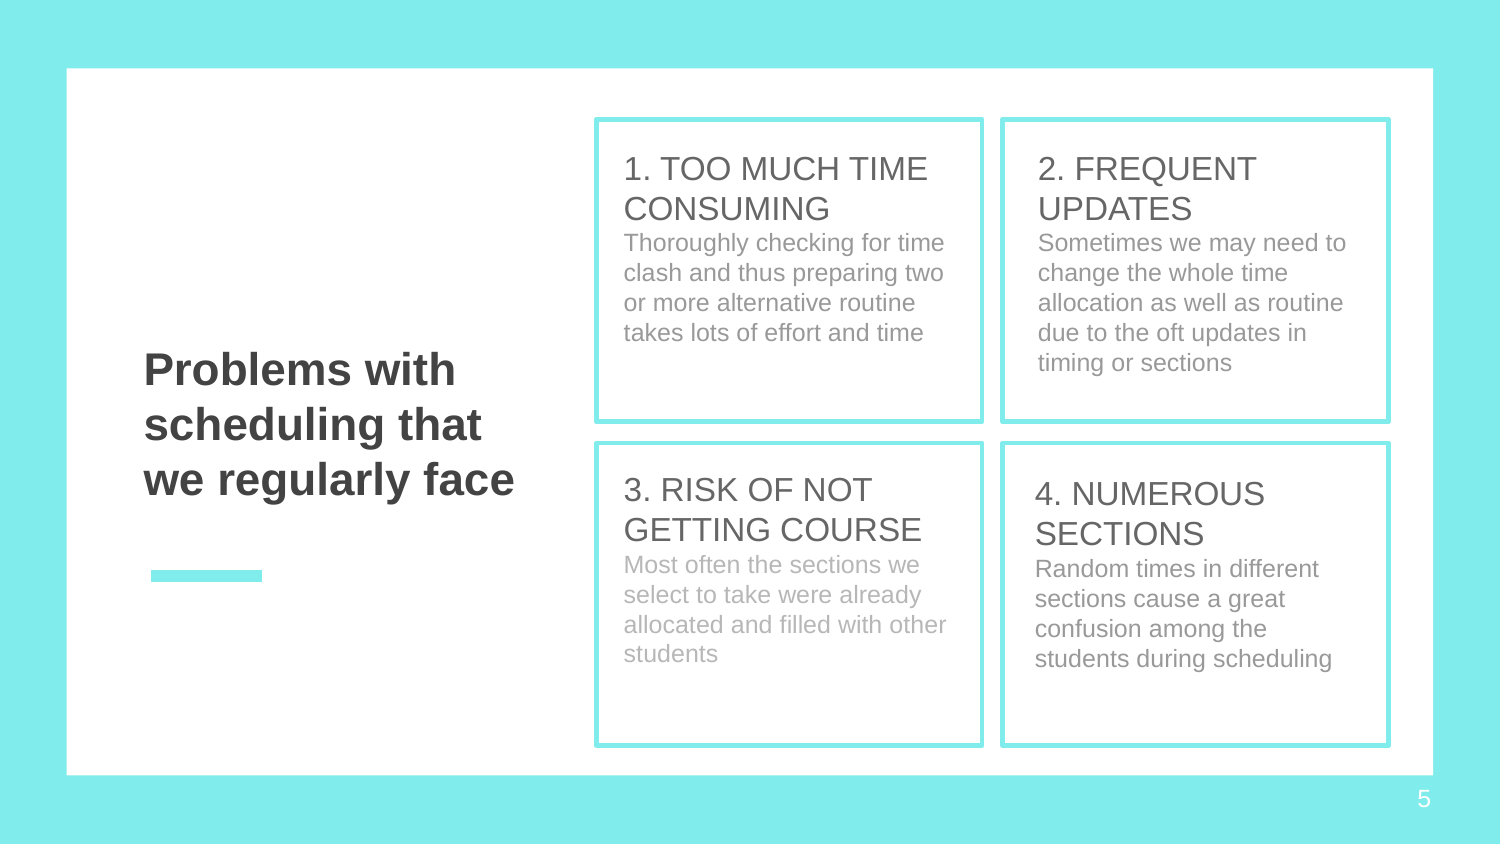

1. TOO MUCH TIME CONSUMING
Thoroughly checking for time clash and thus preparing two or more alternative routine takes lots of effort and time
2. FREQUENT UPDATES
Sometimes we may need to change the whole time allocation as well as routine due to the oft updates in timing or sections
# Problems with scheduling that we regularly face

3. RISK OF NOT GETTING COURSE
Most often the sections we select to take were already allocated and filled with other students
4. NUMEROUS SECTIONS
Random times in different sections cause a great confusion among the students during scheduling
5